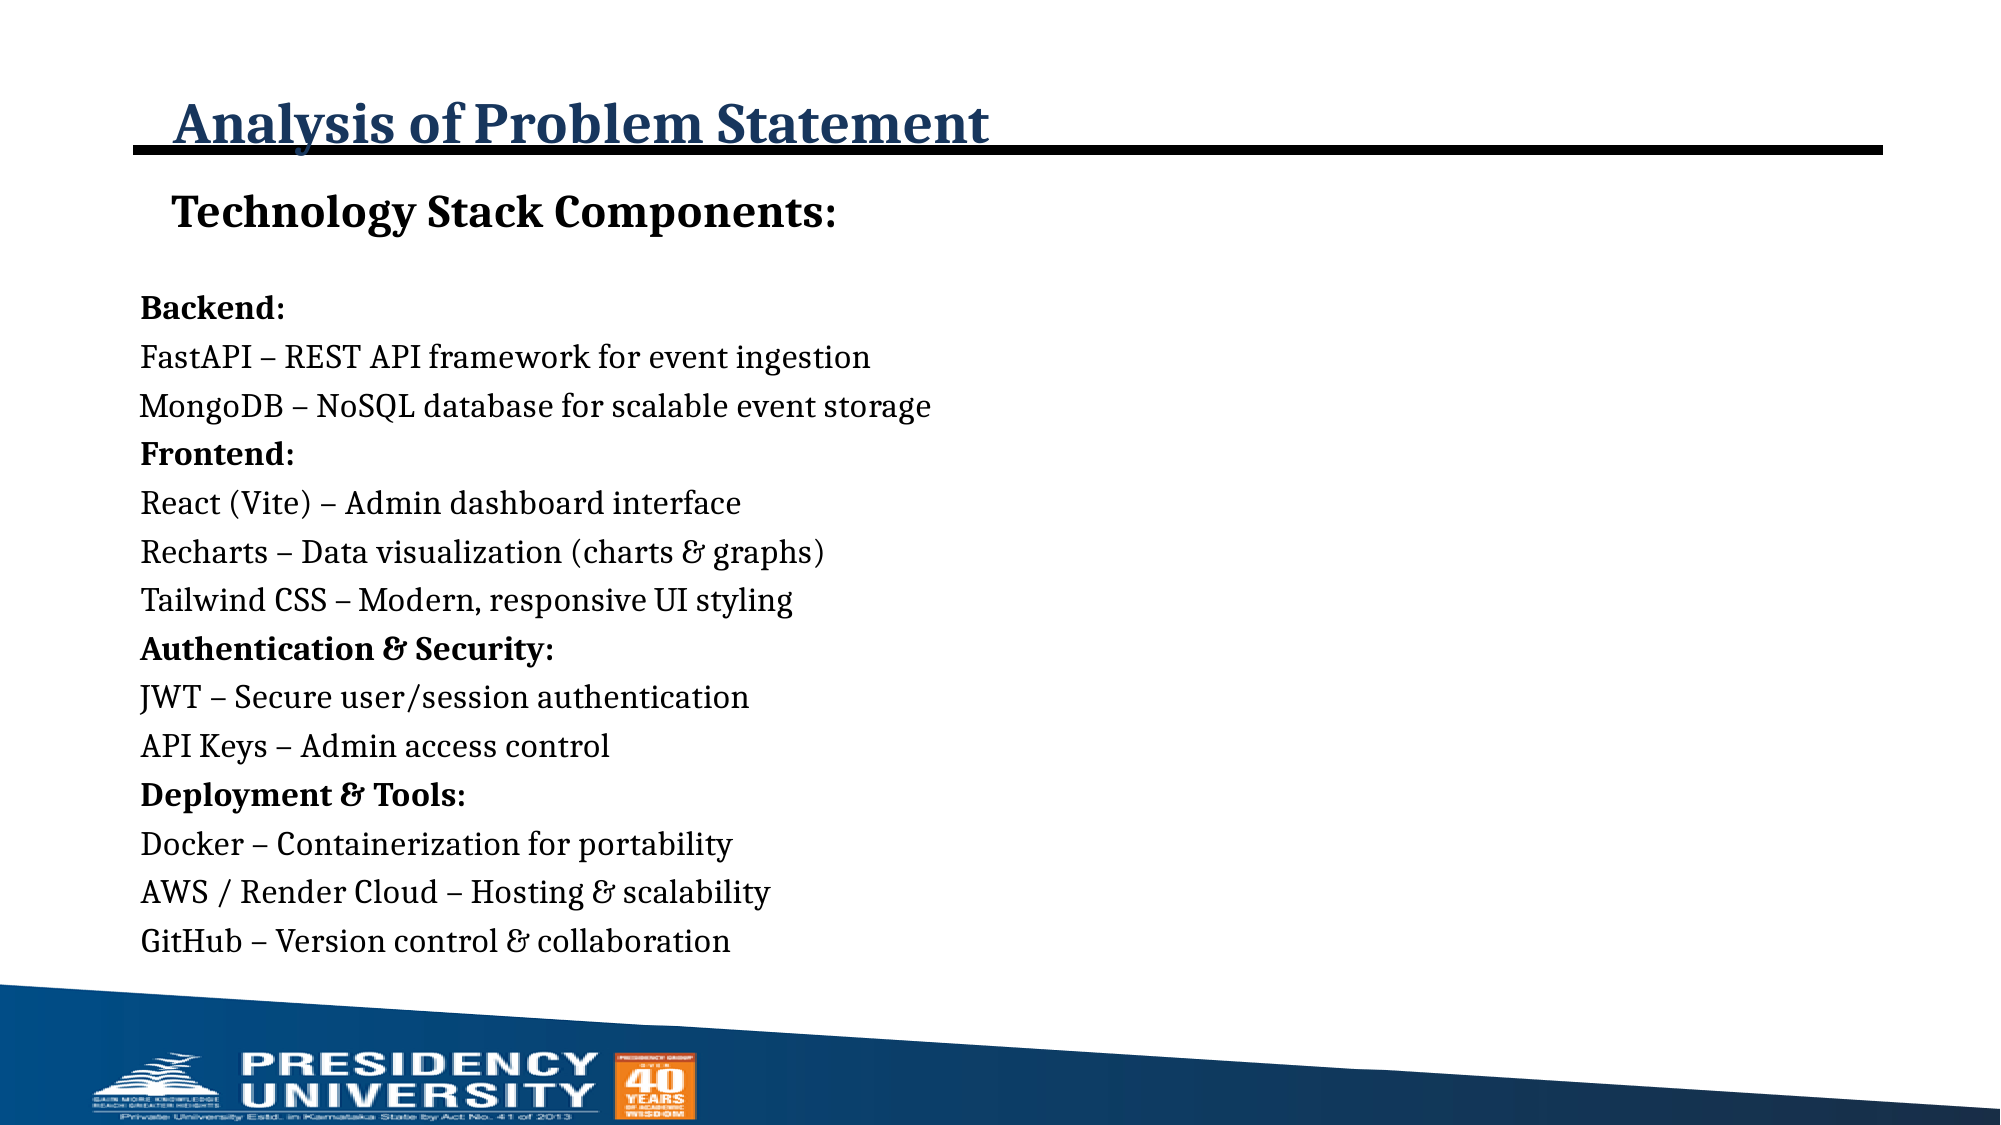

# Analysis of Problem Statement
Technology Stack Components:

Backend:
FastAPI – REST API framework for event ingestion
MongoDB – NoSQL database for scalable event storage
Frontend:
React (Vite) – Admin dashboard interface
Recharts – Data visualization (charts & graphs)
Tailwind CSS – Modern, responsive UI styling
Authentication & Security:
JWT – Secure user/session authentication
API Keys – Admin access control
Deployment & Tools:
Docker – Containerization for portability
AWS / Render Cloud – Hosting & scalability
GitHub – Version control & collaboration